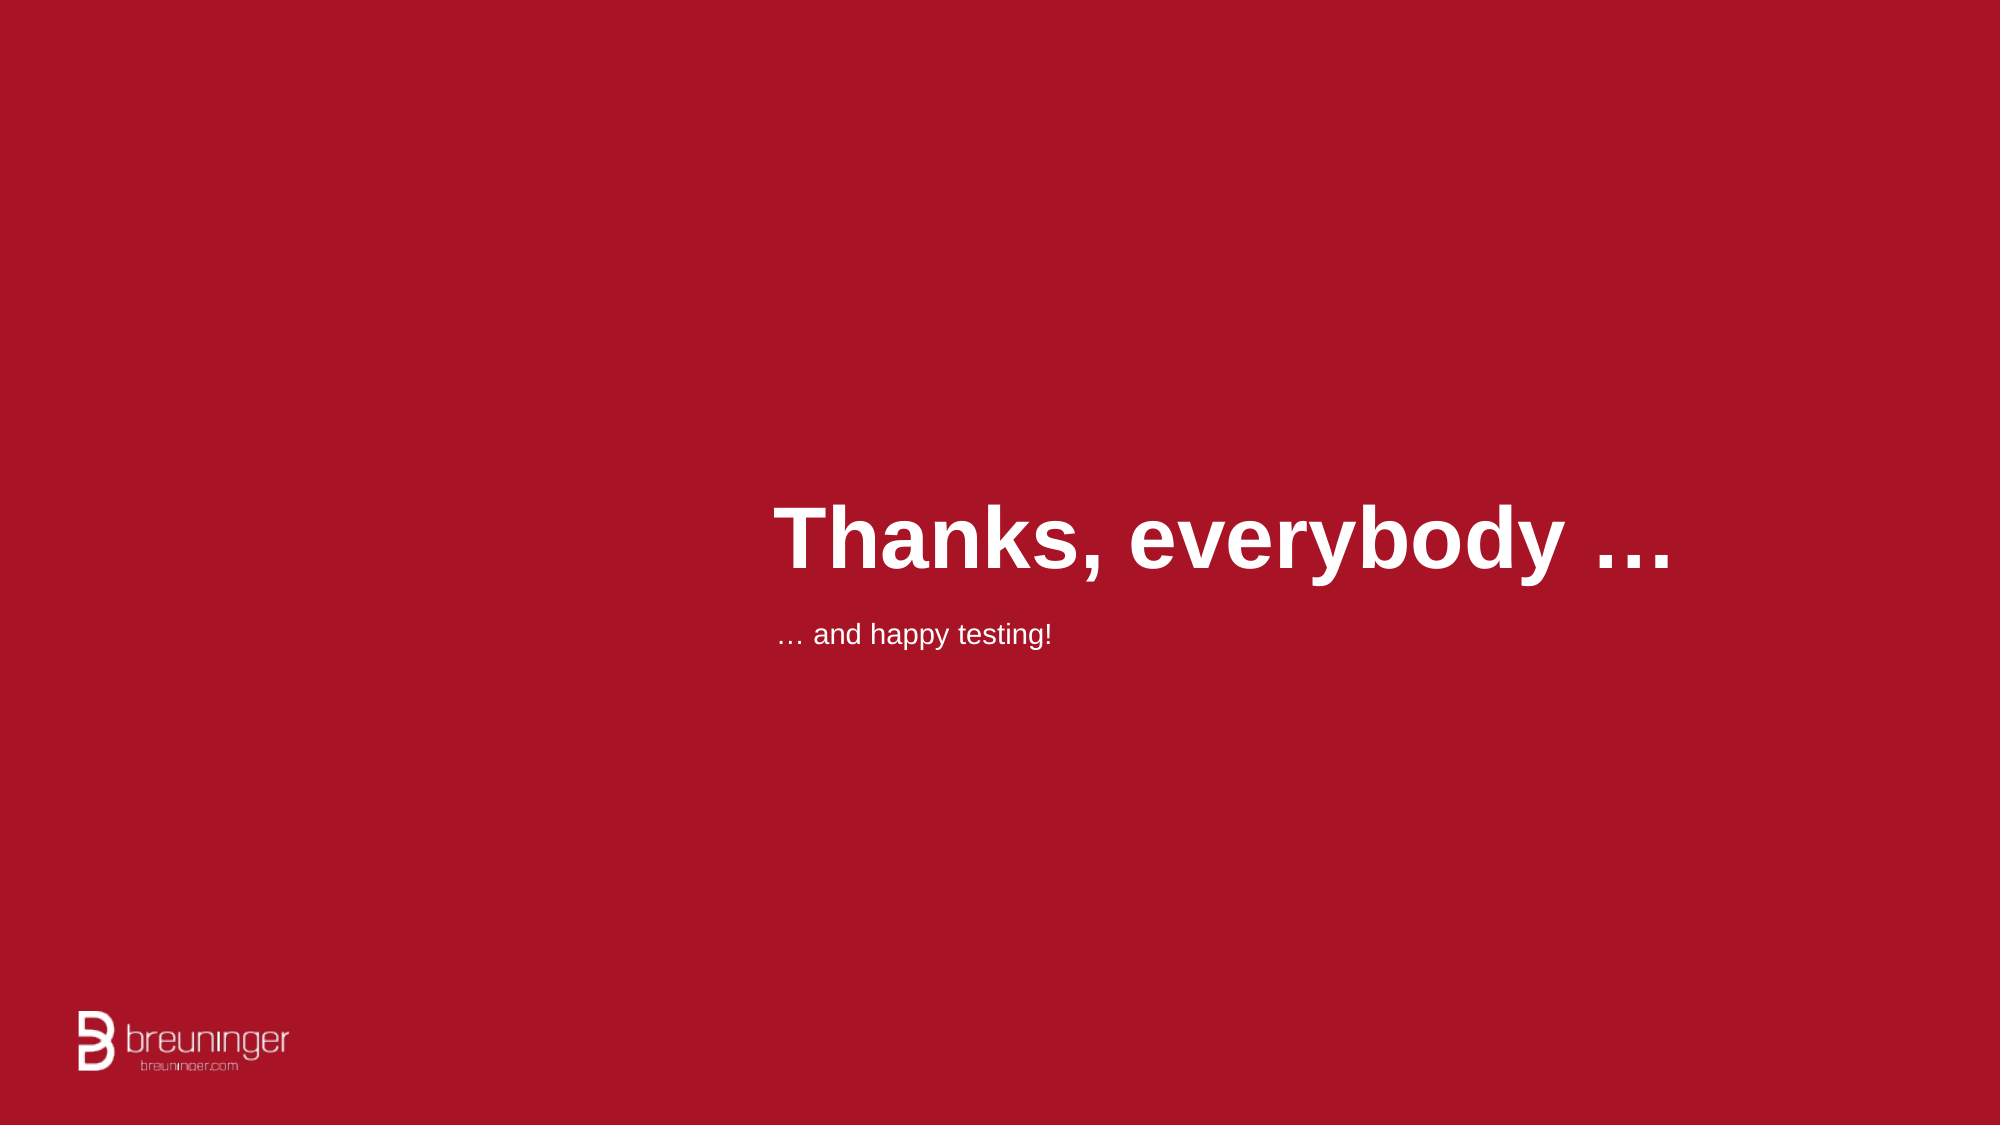

# Thanks, everybody …
… and happy testing!